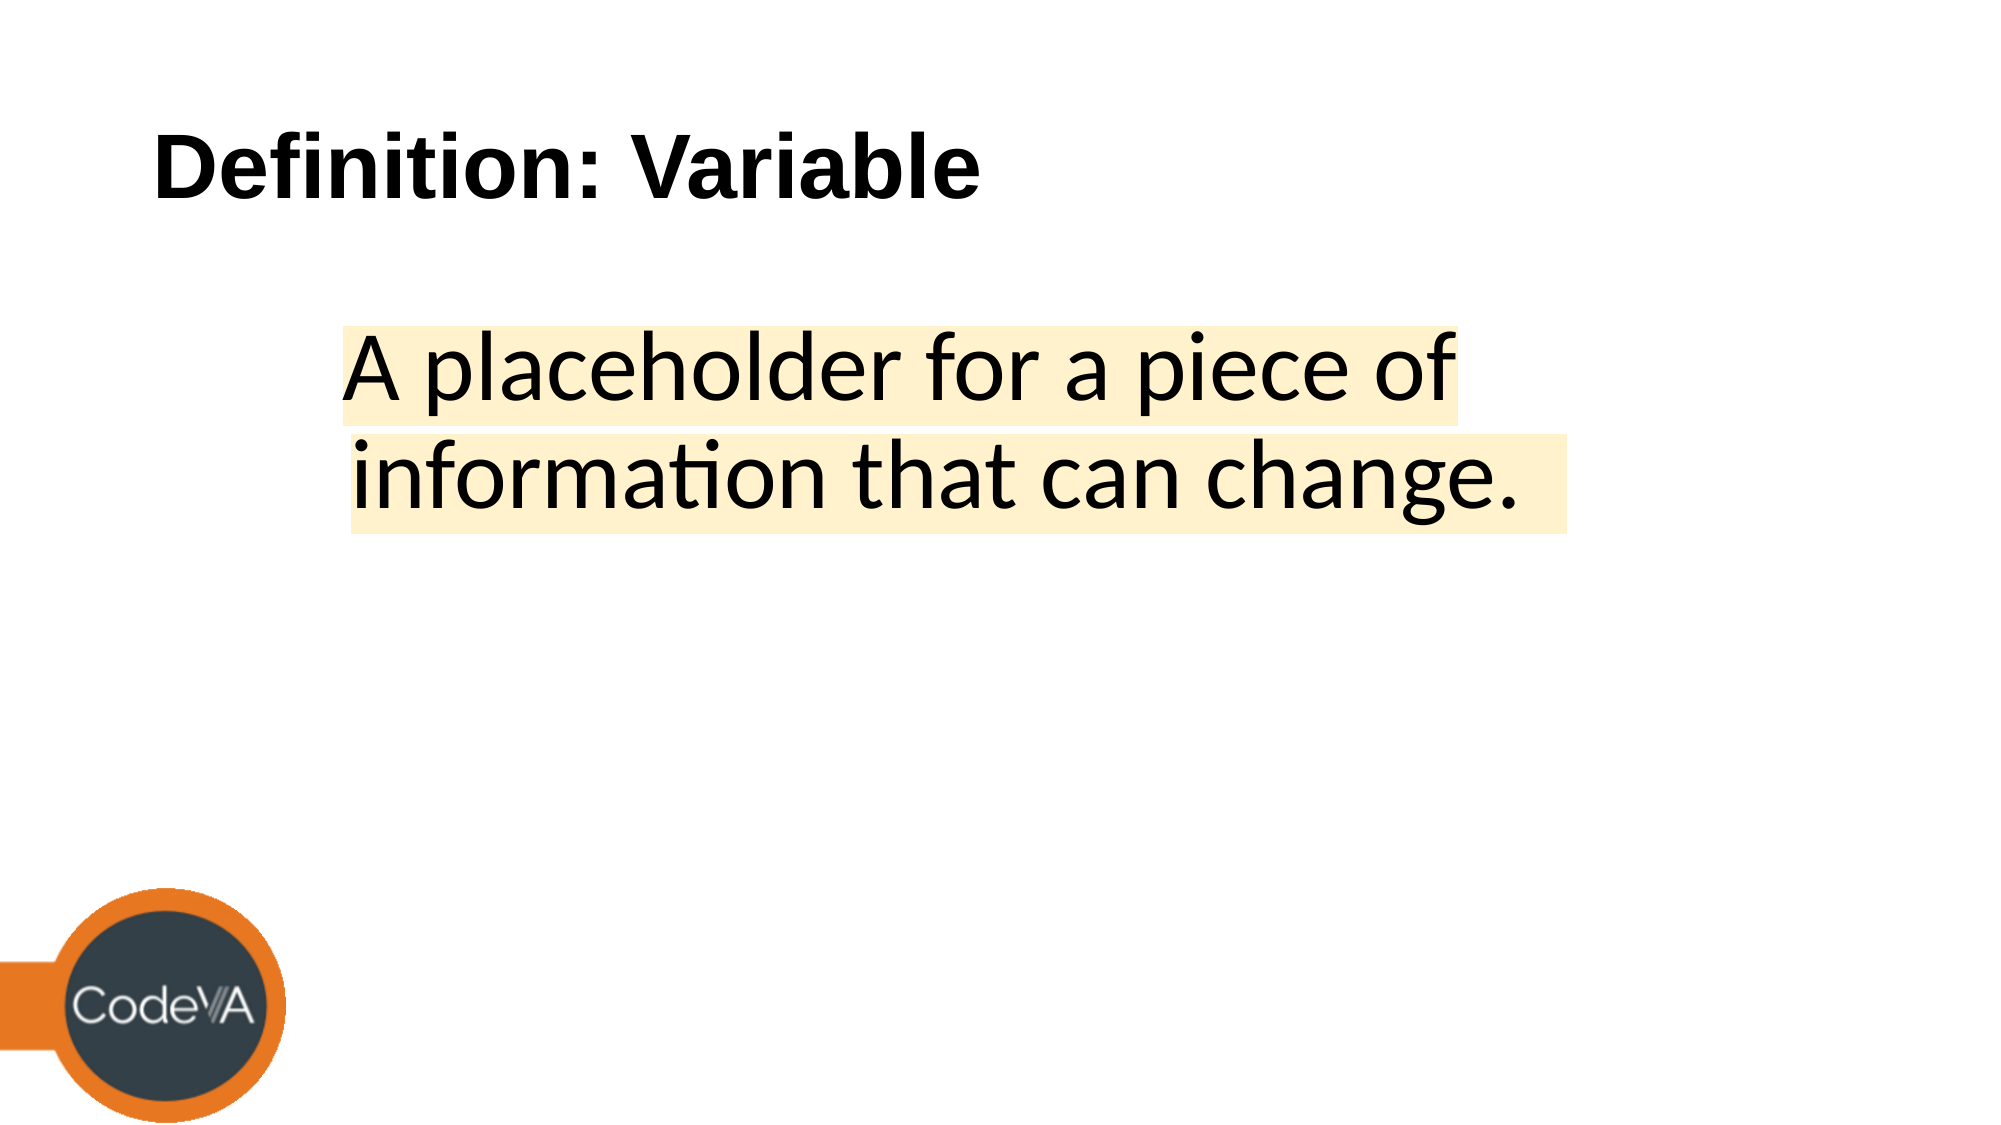

# Definition: Variable
A placeholder for a piece of information that can change.